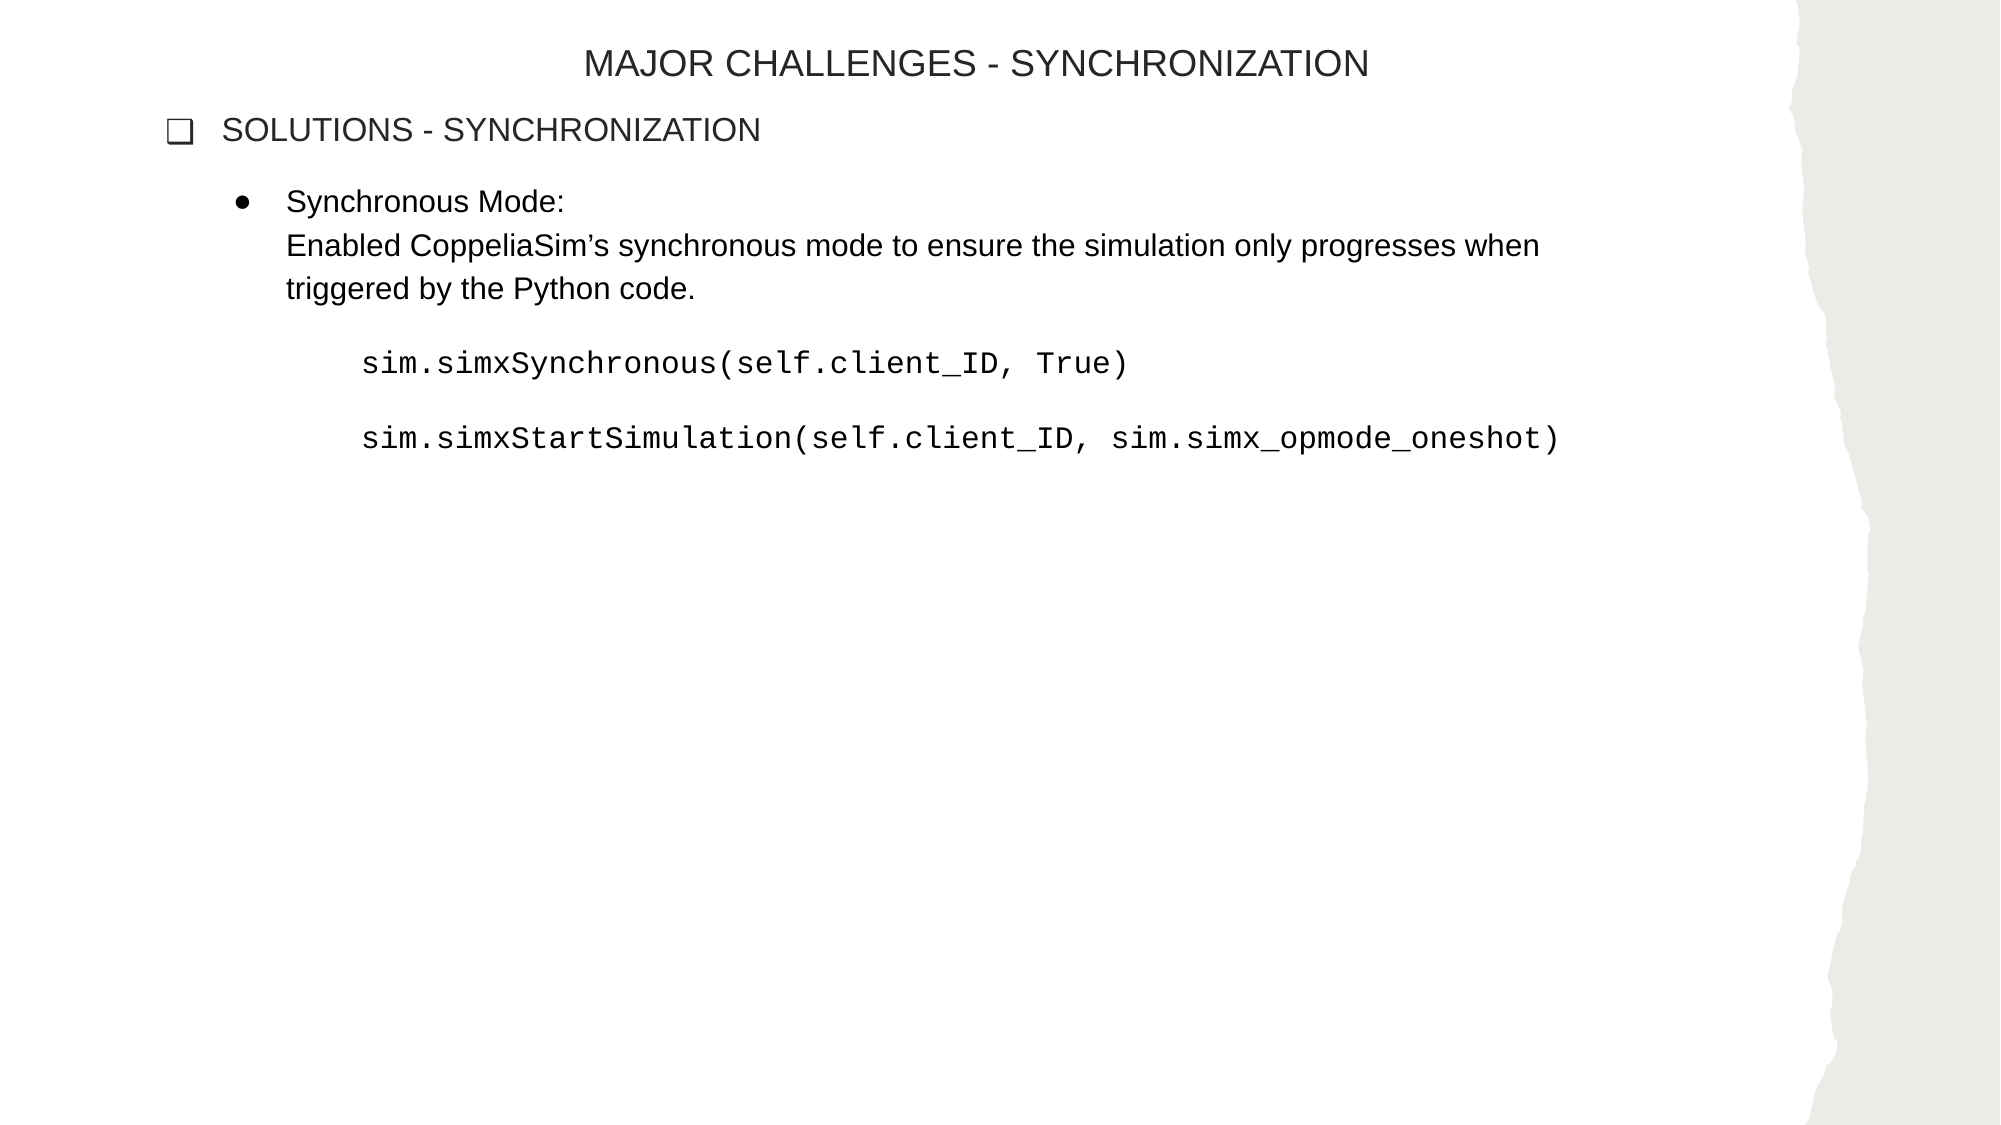

MAJOR CHALLENGES - SYNCHRONIZATION
# SOLUTIONS - SYNCHRONIZATION
Synchronous Mode:
Enabled CoppeliaSim’s synchronous mode to ensure the simulation only progresses when triggered by the Python code.

sim.simxSynchronous(self.client_ID, True)

sim.simxStartSimulation(self.client_ID, sim.simx_opmode_oneshot)